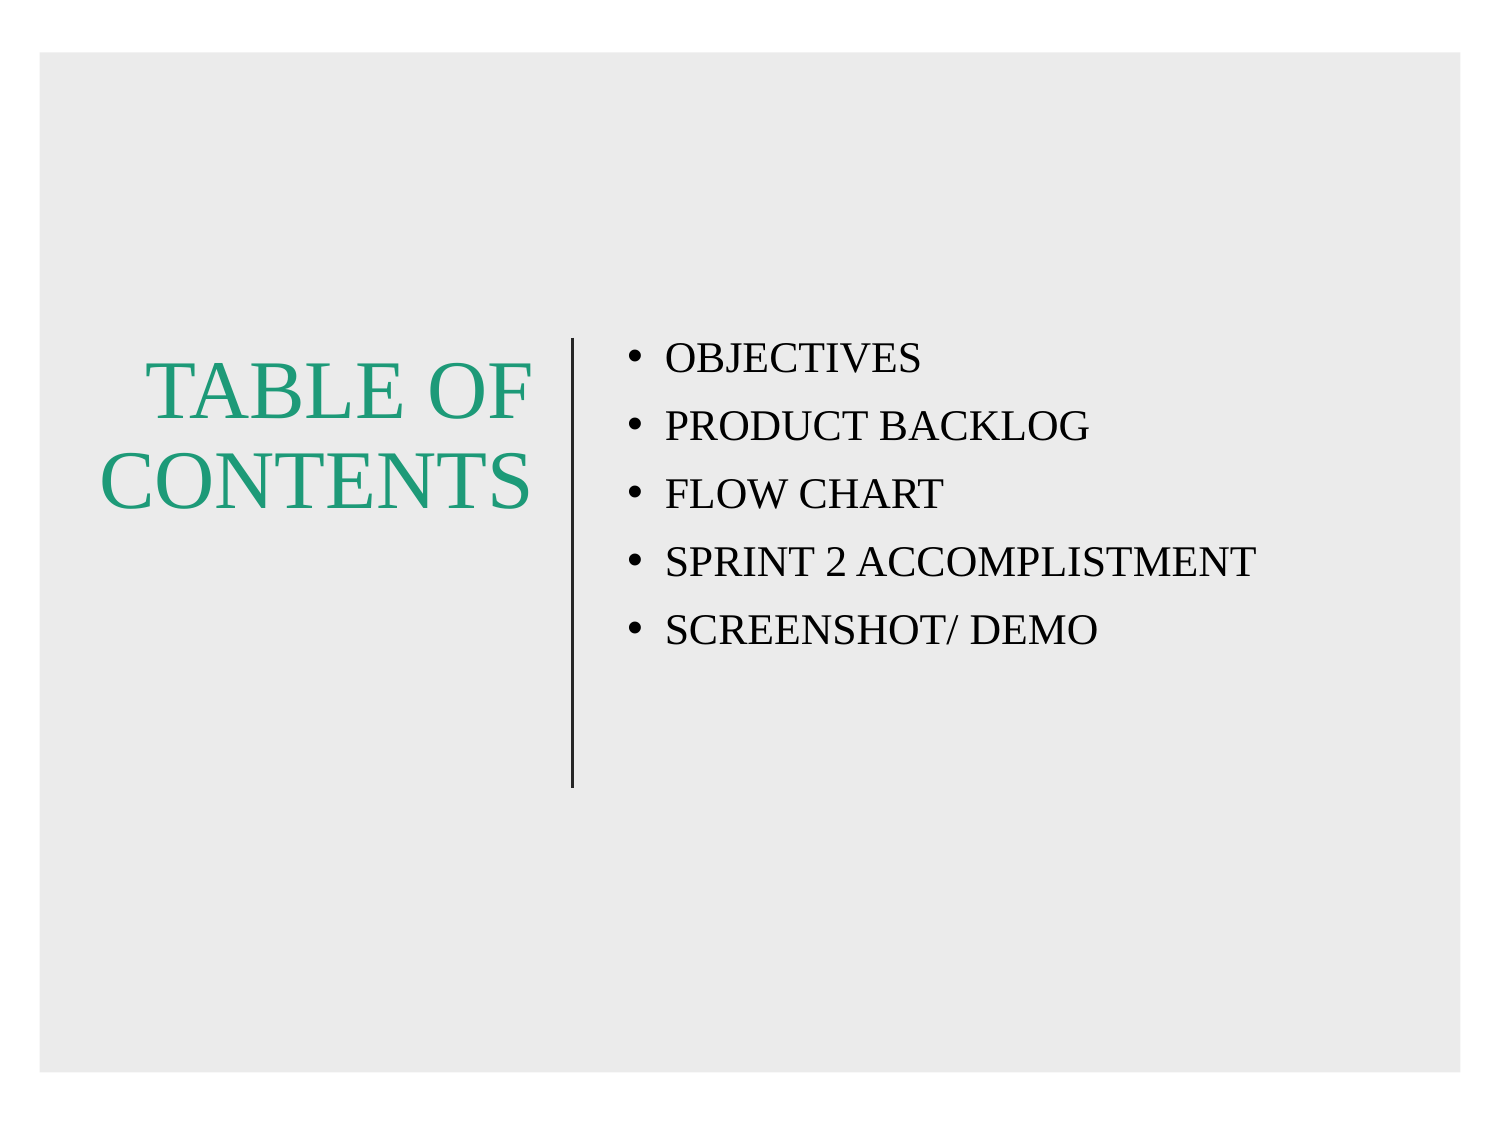

# TABLE OF CONTENTS
OBJECTIVES
PRODUCT BACKLOG
FLOW CHART
SPRINT 2 ACCOMPLISTMENT
SCREENSHOT/ DEMO